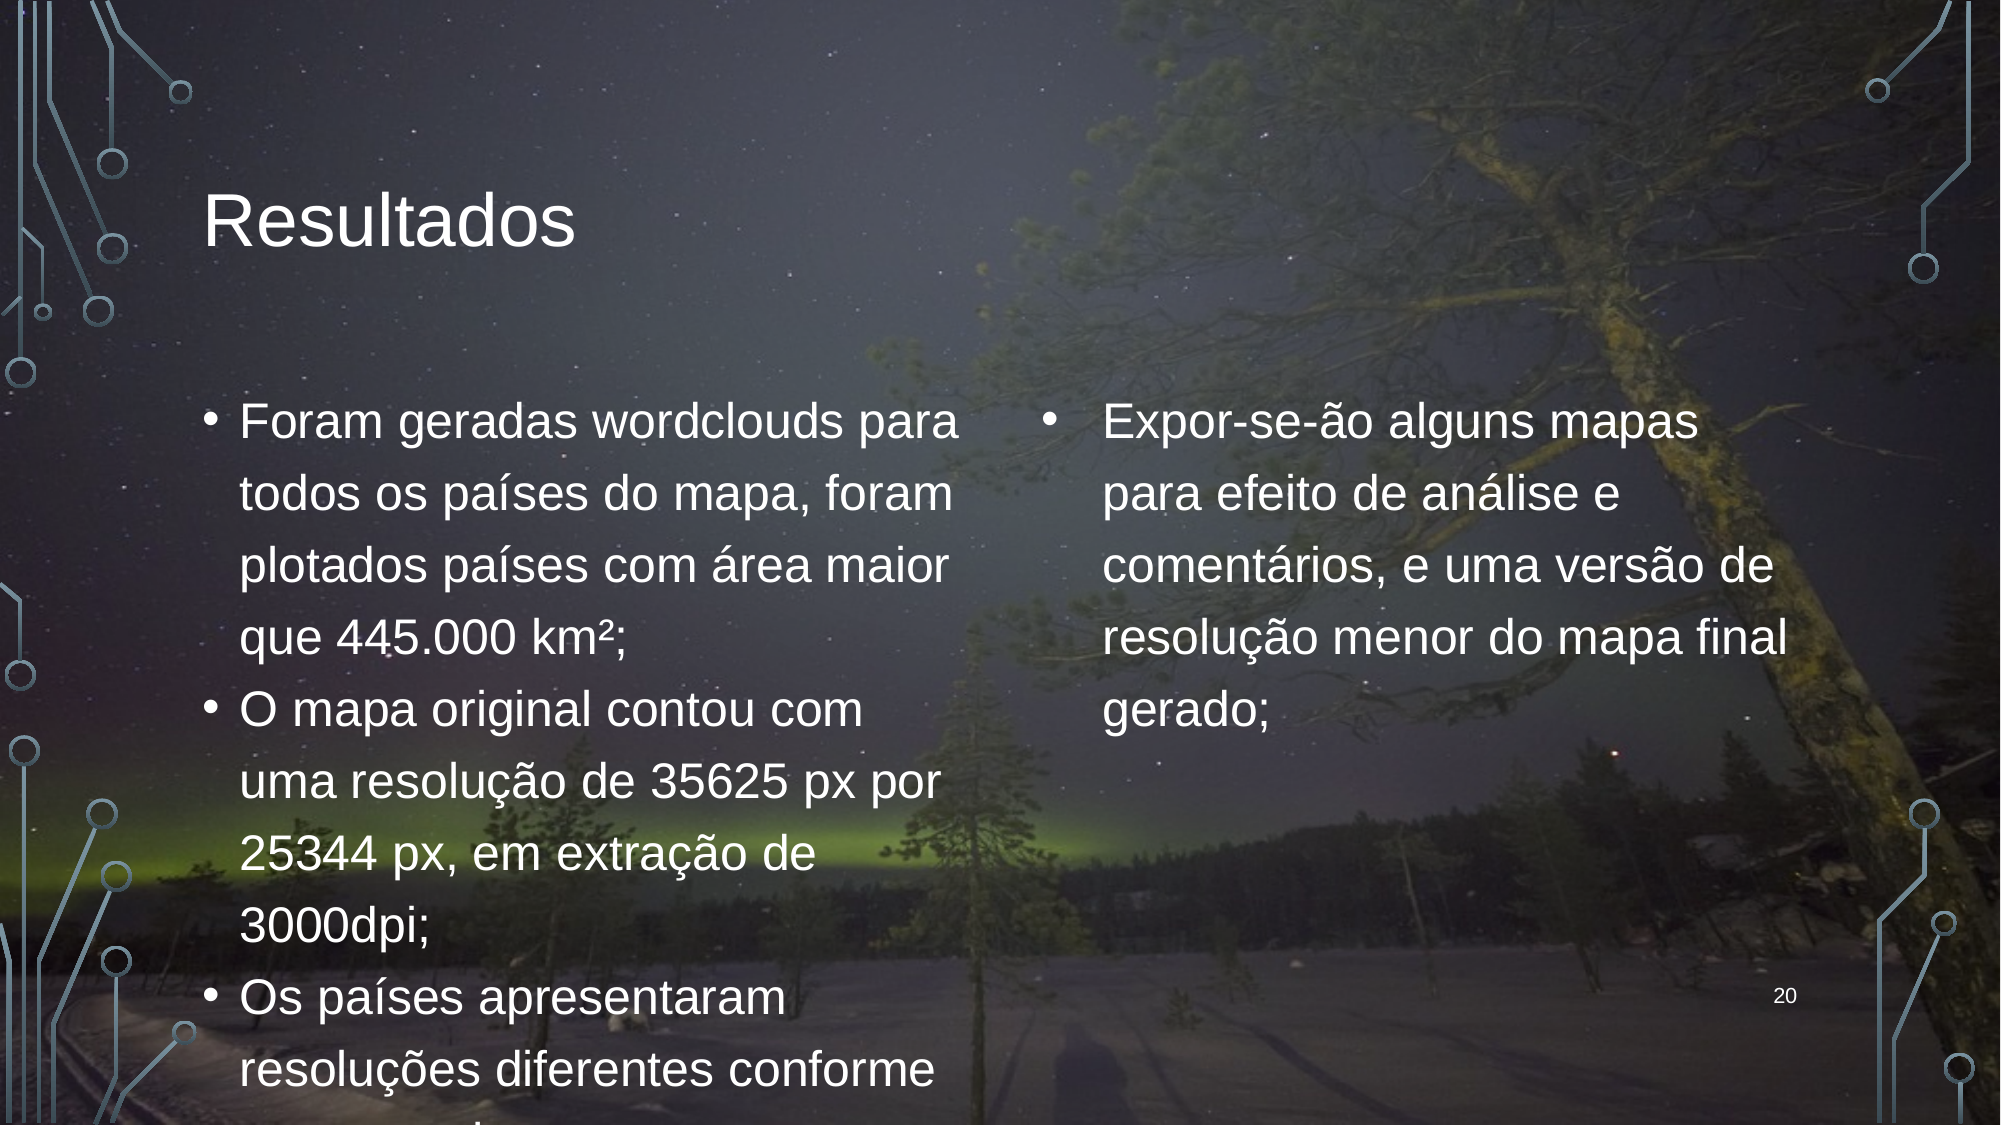

# Resultados
Foram geradas wordclouds para todos os países do mapa, foram plotados países com área maior que 445.000 km²;
O mapa original contou com uma resolução de 35625 px por 25344 px, em extração de 3000dpi;
Os países apresentaram resoluções diferentes conforme seu tamanho;
Expor-se-ão alguns mapas para efeito de análise e comentários, e uma versão de resolução menor do mapa final gerado;

20